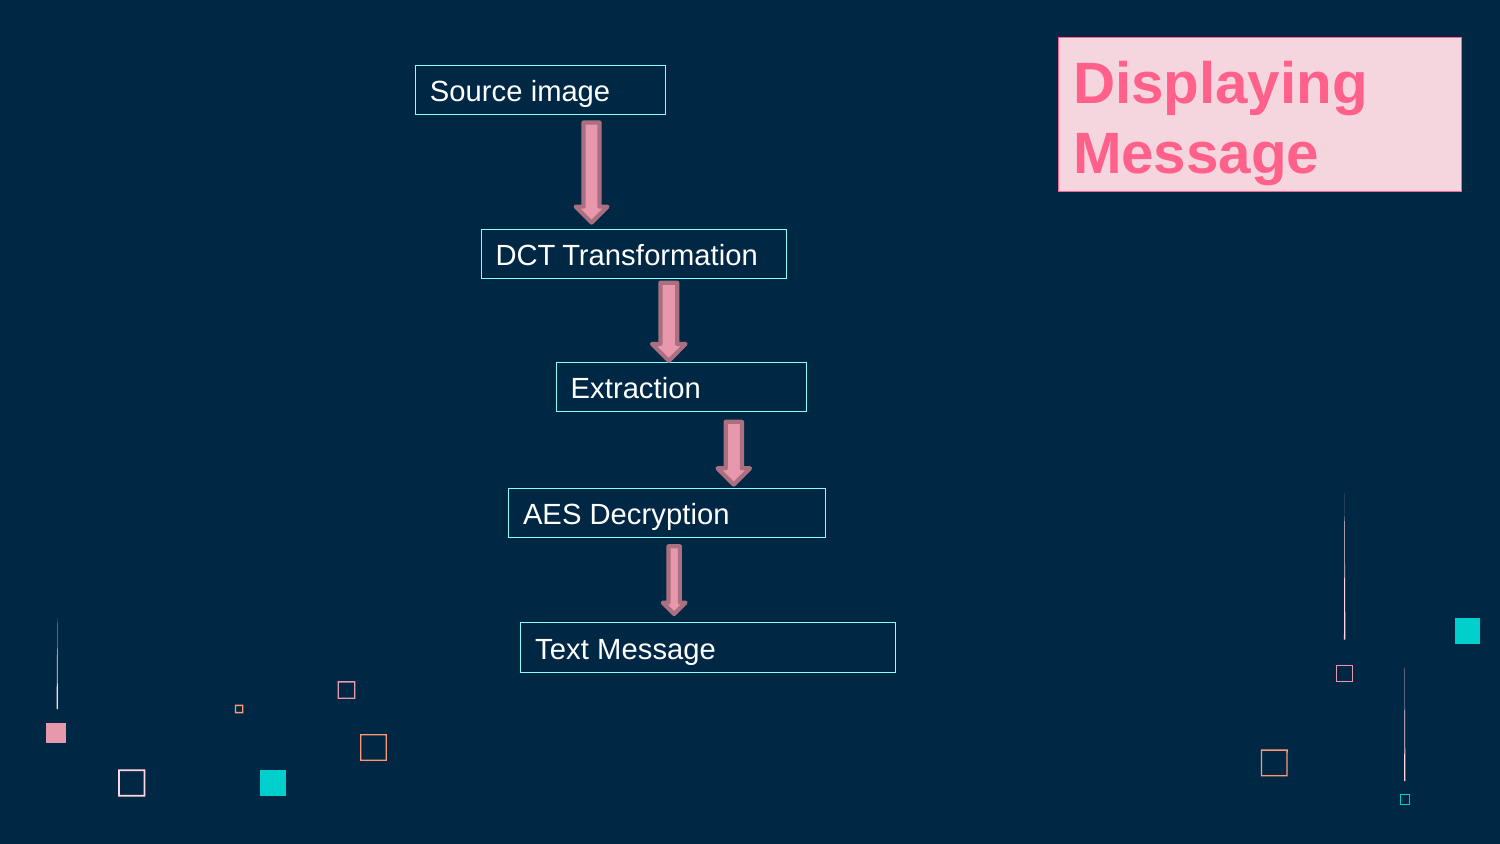

Displaying Message
Source image

DCT Transformation

Extraction

AES Decryption

Text Message